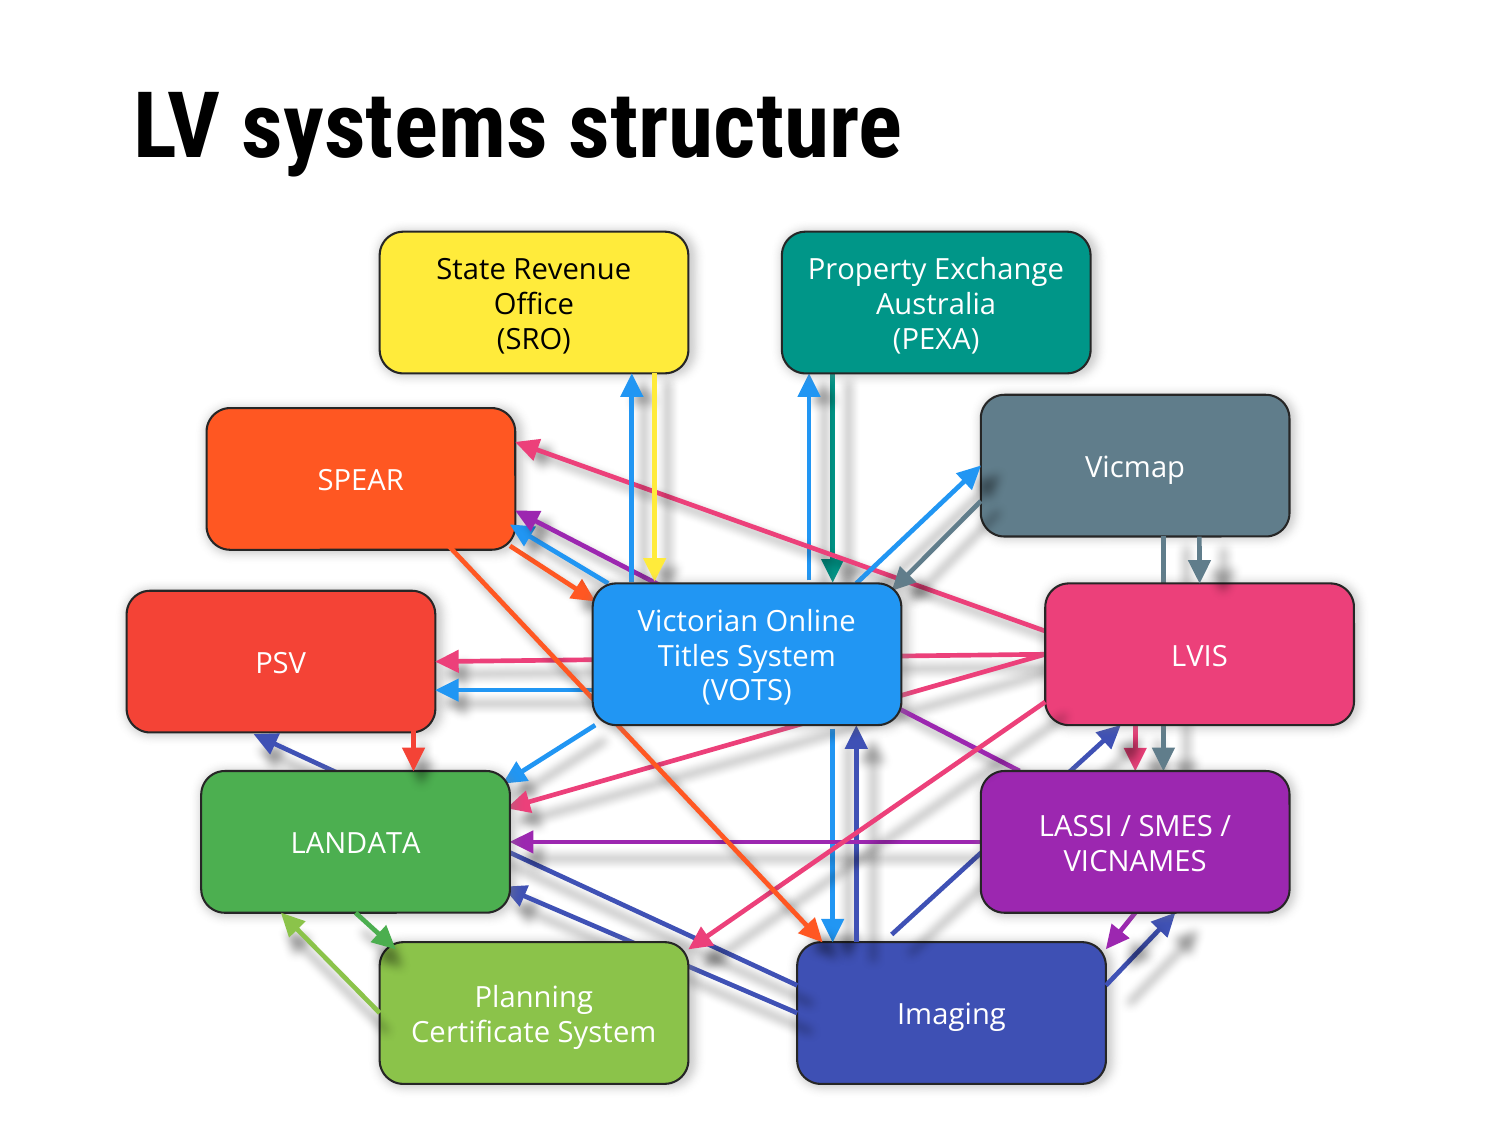

# LV systems structure
State Revenue Office
(SRO)
Property Exchange Australia
(PEXA)
Vicmap
SPEAR
Victorian Online Titles System (VOTS)
LVIS
PSV
LANDATA
LASSI / SMES / VICNAMES
Planning Certificate System
Imaging